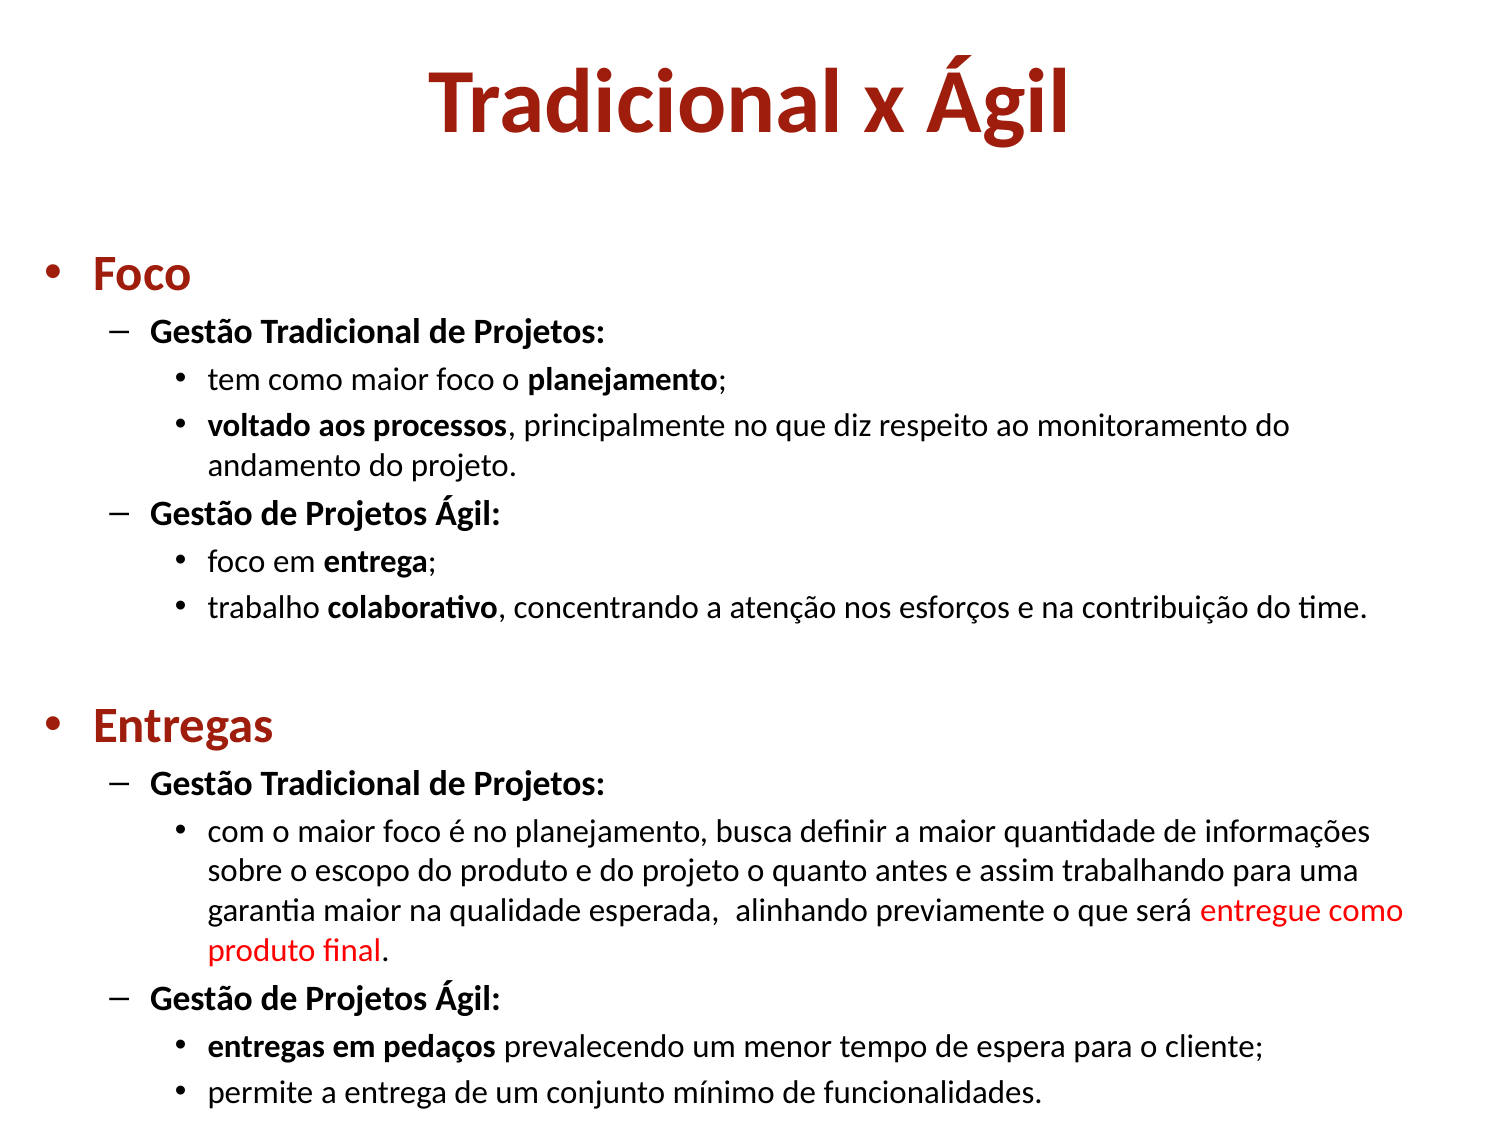

# Tradicional x Ágil
Foco
Gestão Tradicional de Projetos:
tem como maior foco o planejamento;
voltado aos processos, principalmente no que diz respeito ao monitoramento do andamento do projeto.
Gestão de Projetos Ágil:
foco em entrega;
trabalho colaborativo, concentrando a atenção nos esforços e na contribuição do time.

Entregas
Gestão Tradicional de Projetos:
com o maior foco é no planejamento, busca definir a maior quantidade de informações sobre o escopo do produto e do projeto o quanto antes e assim trabalhando para uma garantia maior na qualidade esperada,  alinhando previamente o que será entregue como produto final.
Gestão de Projetos Ágil:
entregas em pedaços prevalecendo um menor tempo de espera para o cliente;
permite a entrega de um conjunto mínimo de funcionalidades.